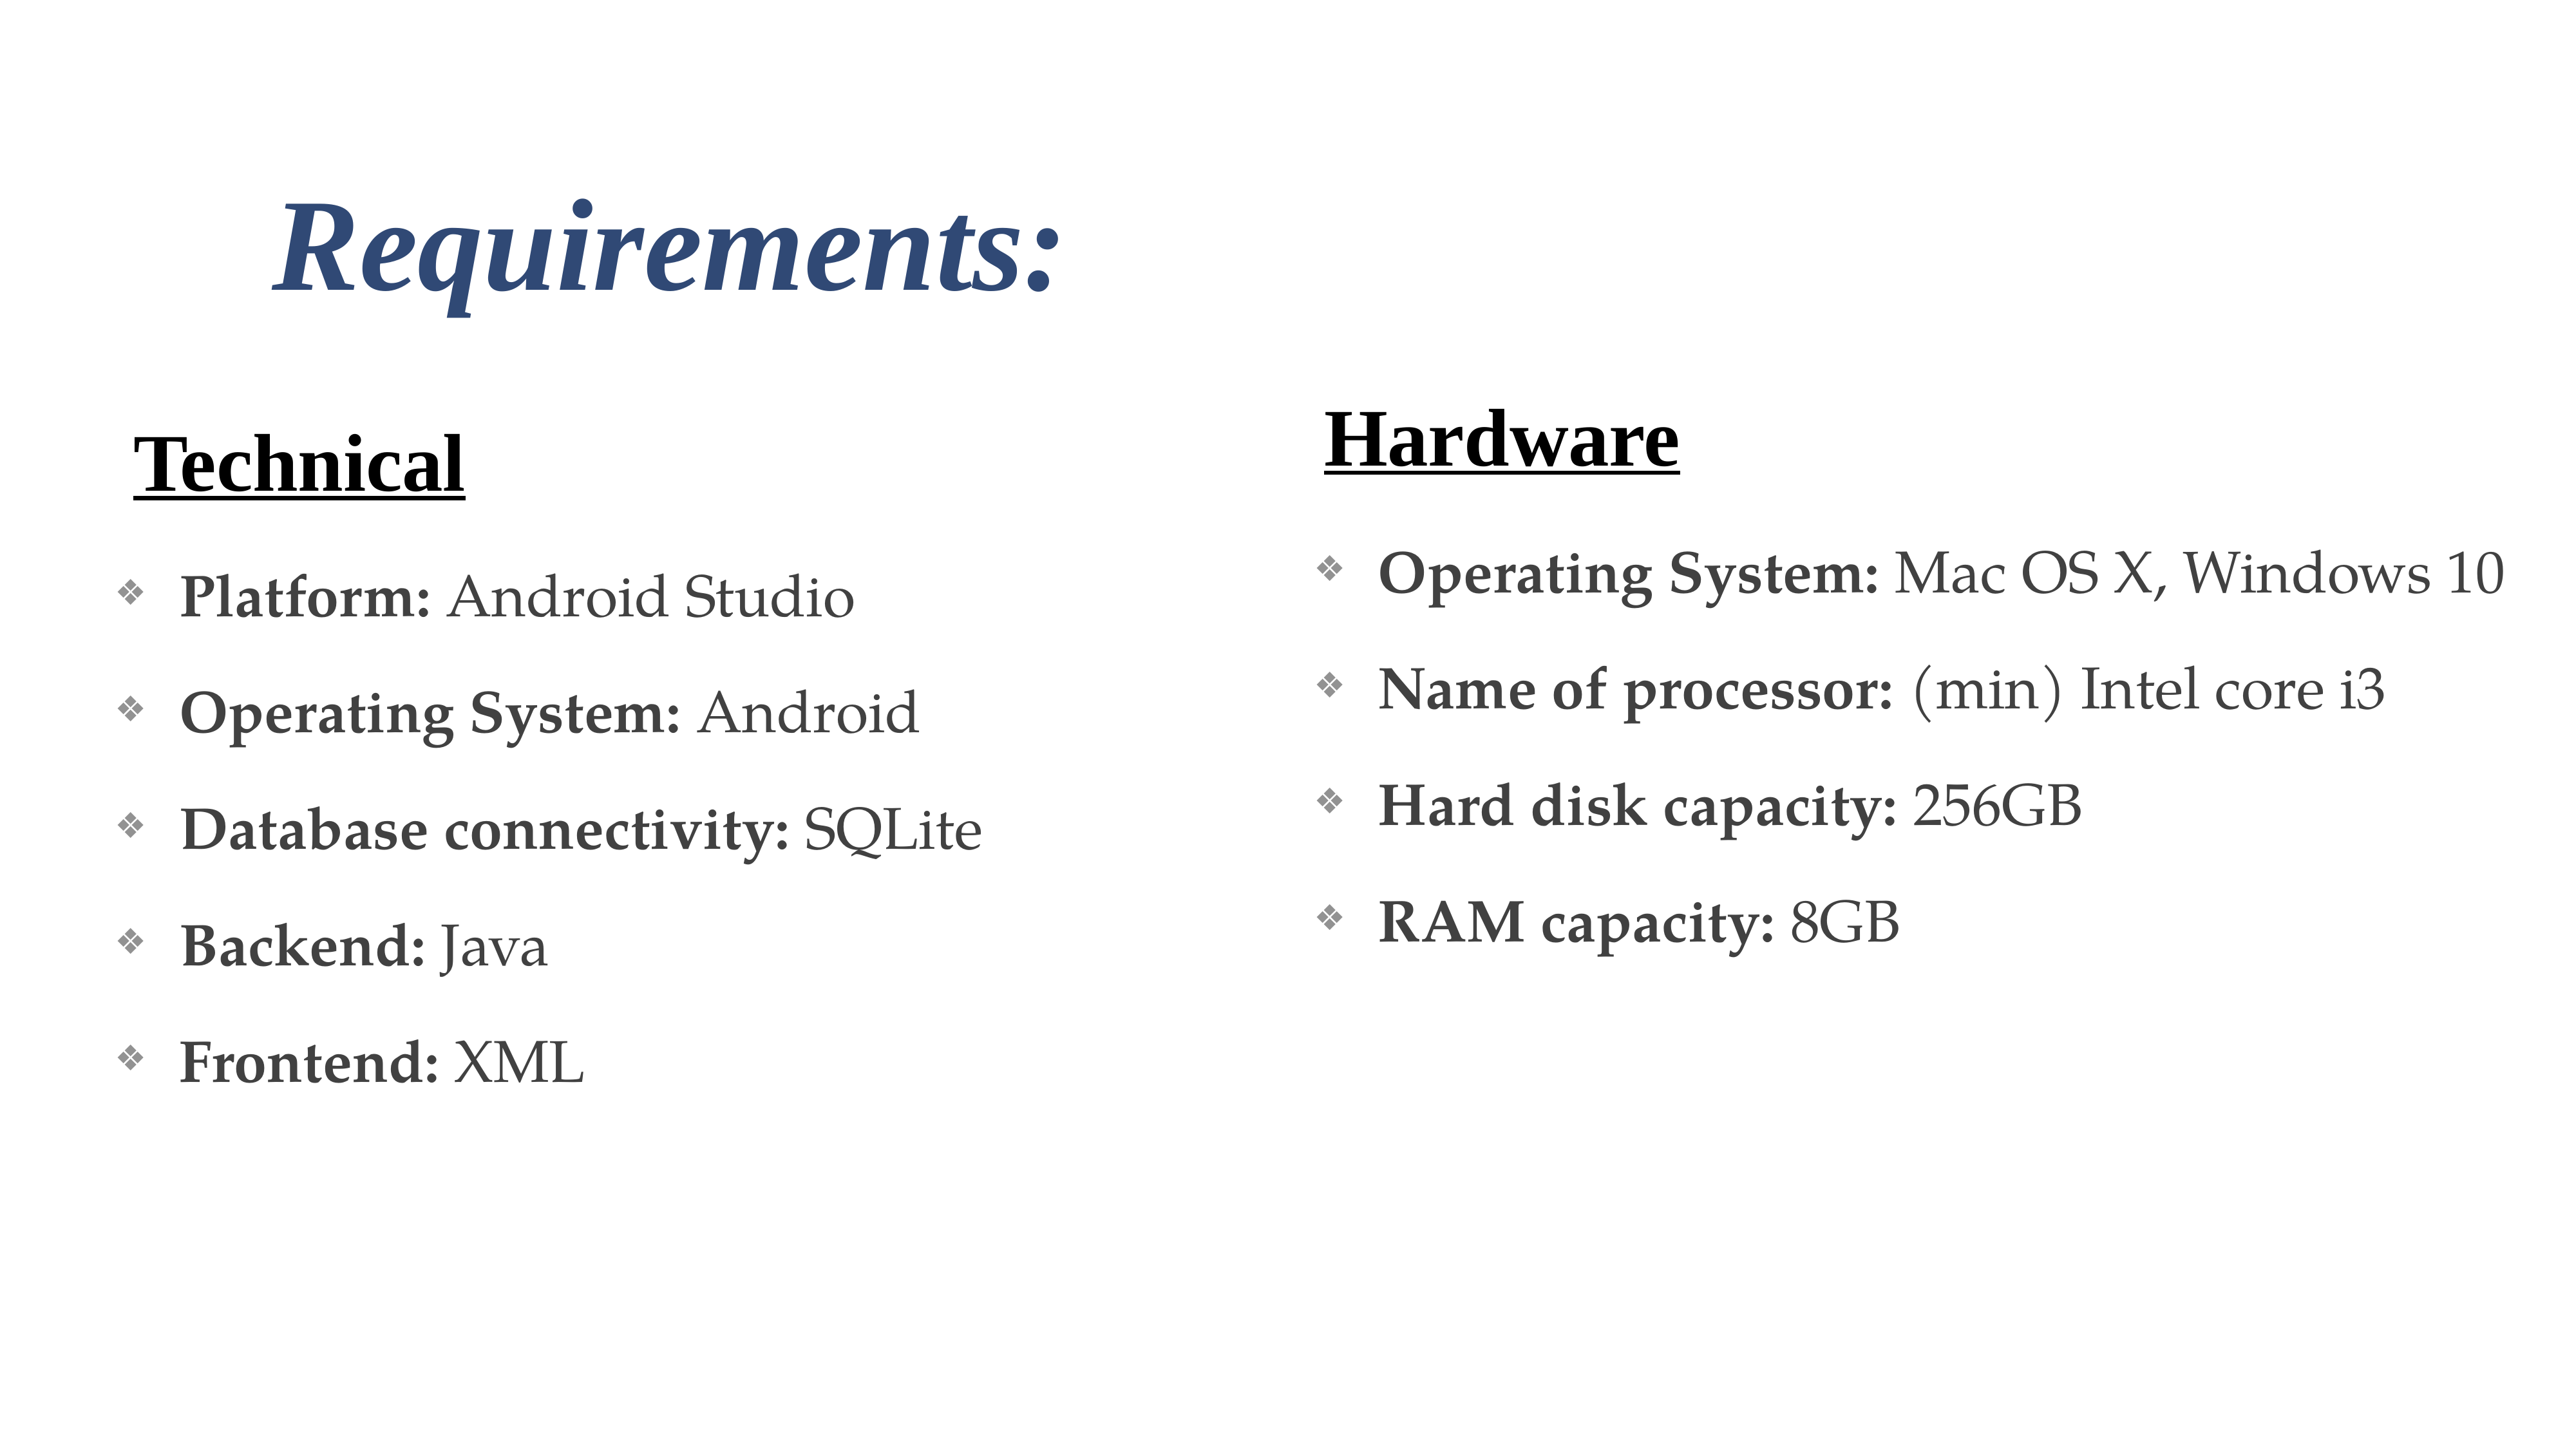

Requirements:
Hardware
Technical
Operating System: Mac OS X, Windows 10
Name of processor: (min) Intel core i3
Hard disk capacity: 256GB
RAM capacity: 8GB
Platform: Android Studio
Operating System: Android
Database connectivity: SQLite
Backend: Java
Frontend: XML